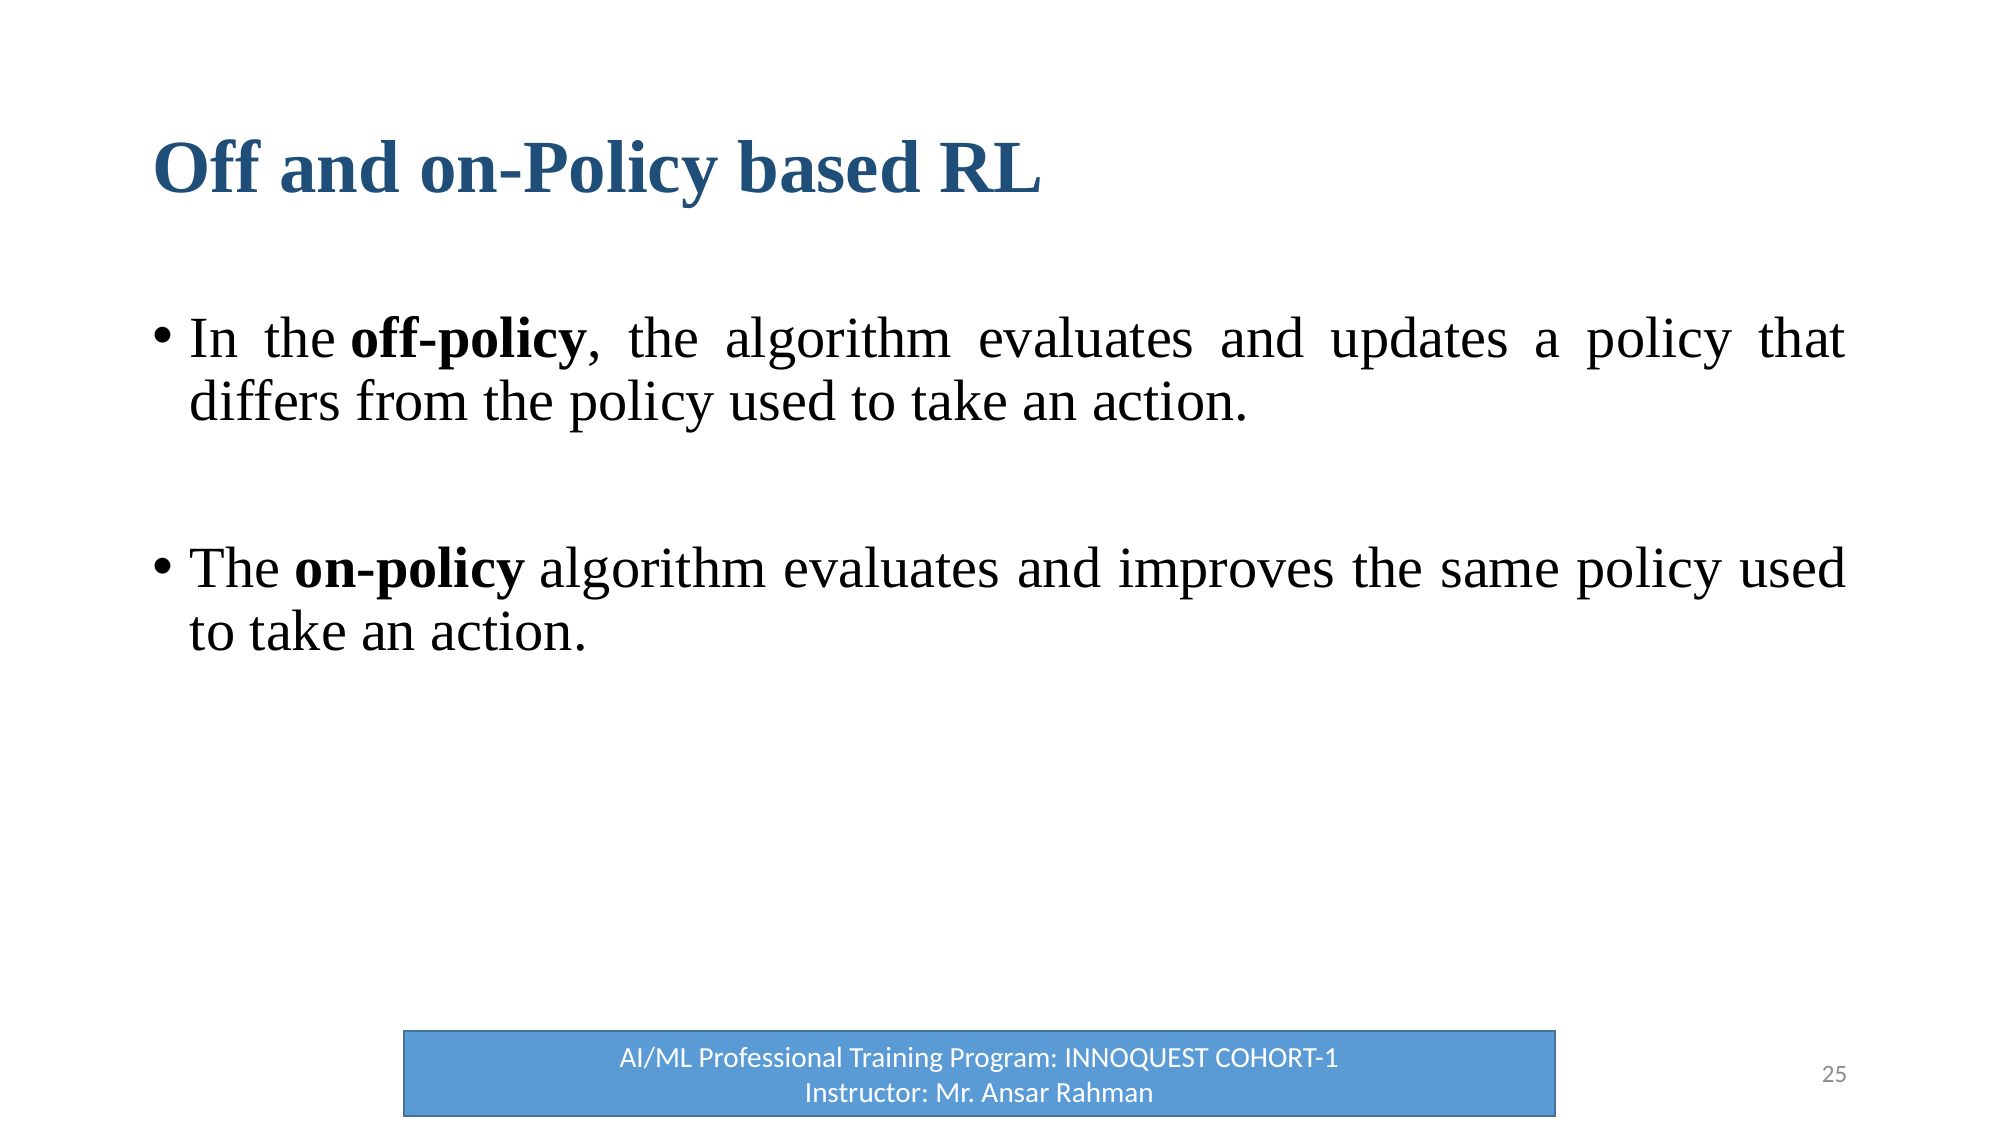

# Off and on-Policy based RL
In the off-policy, the algorithm evaluates and updates a policy that differs from the policy used to take an action.

The on-policy algorithm evaluates and improves the same policy used to take an action.
AI/ML Professional Training Program: INNOQUEST COHORT-1
Instructor: Mr. Ansar Rahman
25